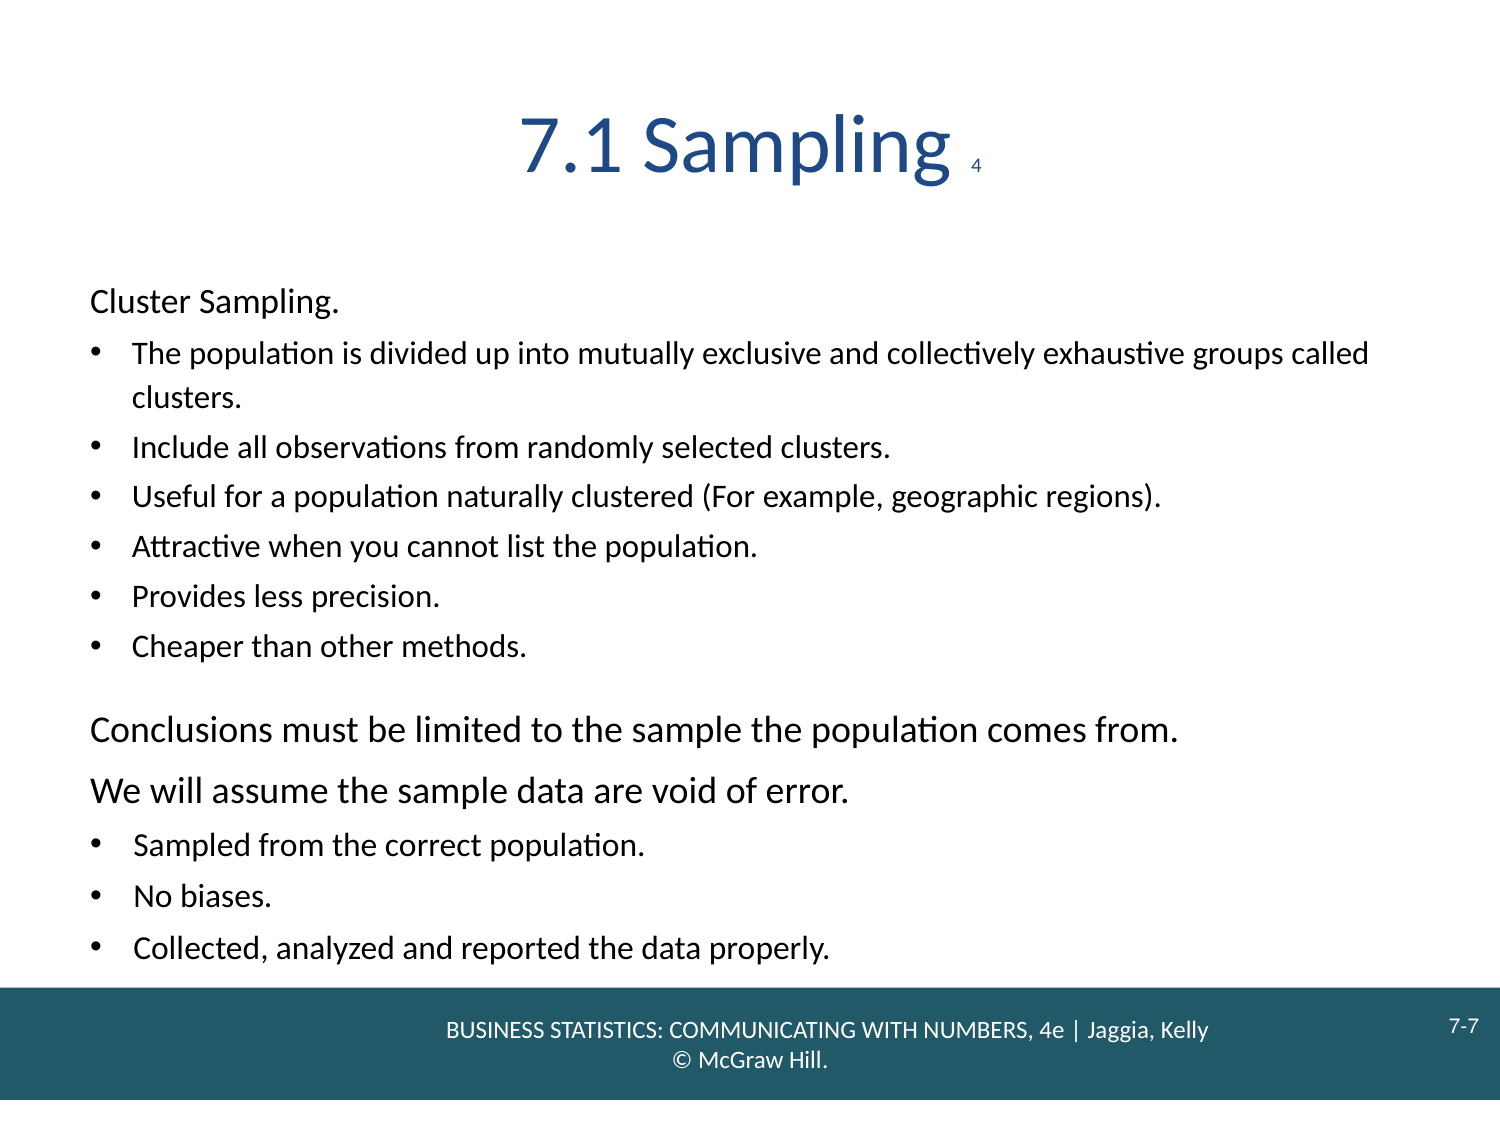

# 7.1 Sampling 4
Cluster Sampling.
The population is divided up into mutually exclusive and collectively exhaustive groups called clusters.
Include all observations from randomly selected clusters.
Useful for a population naturally clustered (For example, geographic regions).
Attractive when you cannot list the population.
Provides less precision.
Cheaper than other methods.
Conclusions must be limited to the sample the population comes from.
We will assume the sample data are void of error.
Sampled from the correct population.
No biases.
Collected, analyzed and reported the data properly.